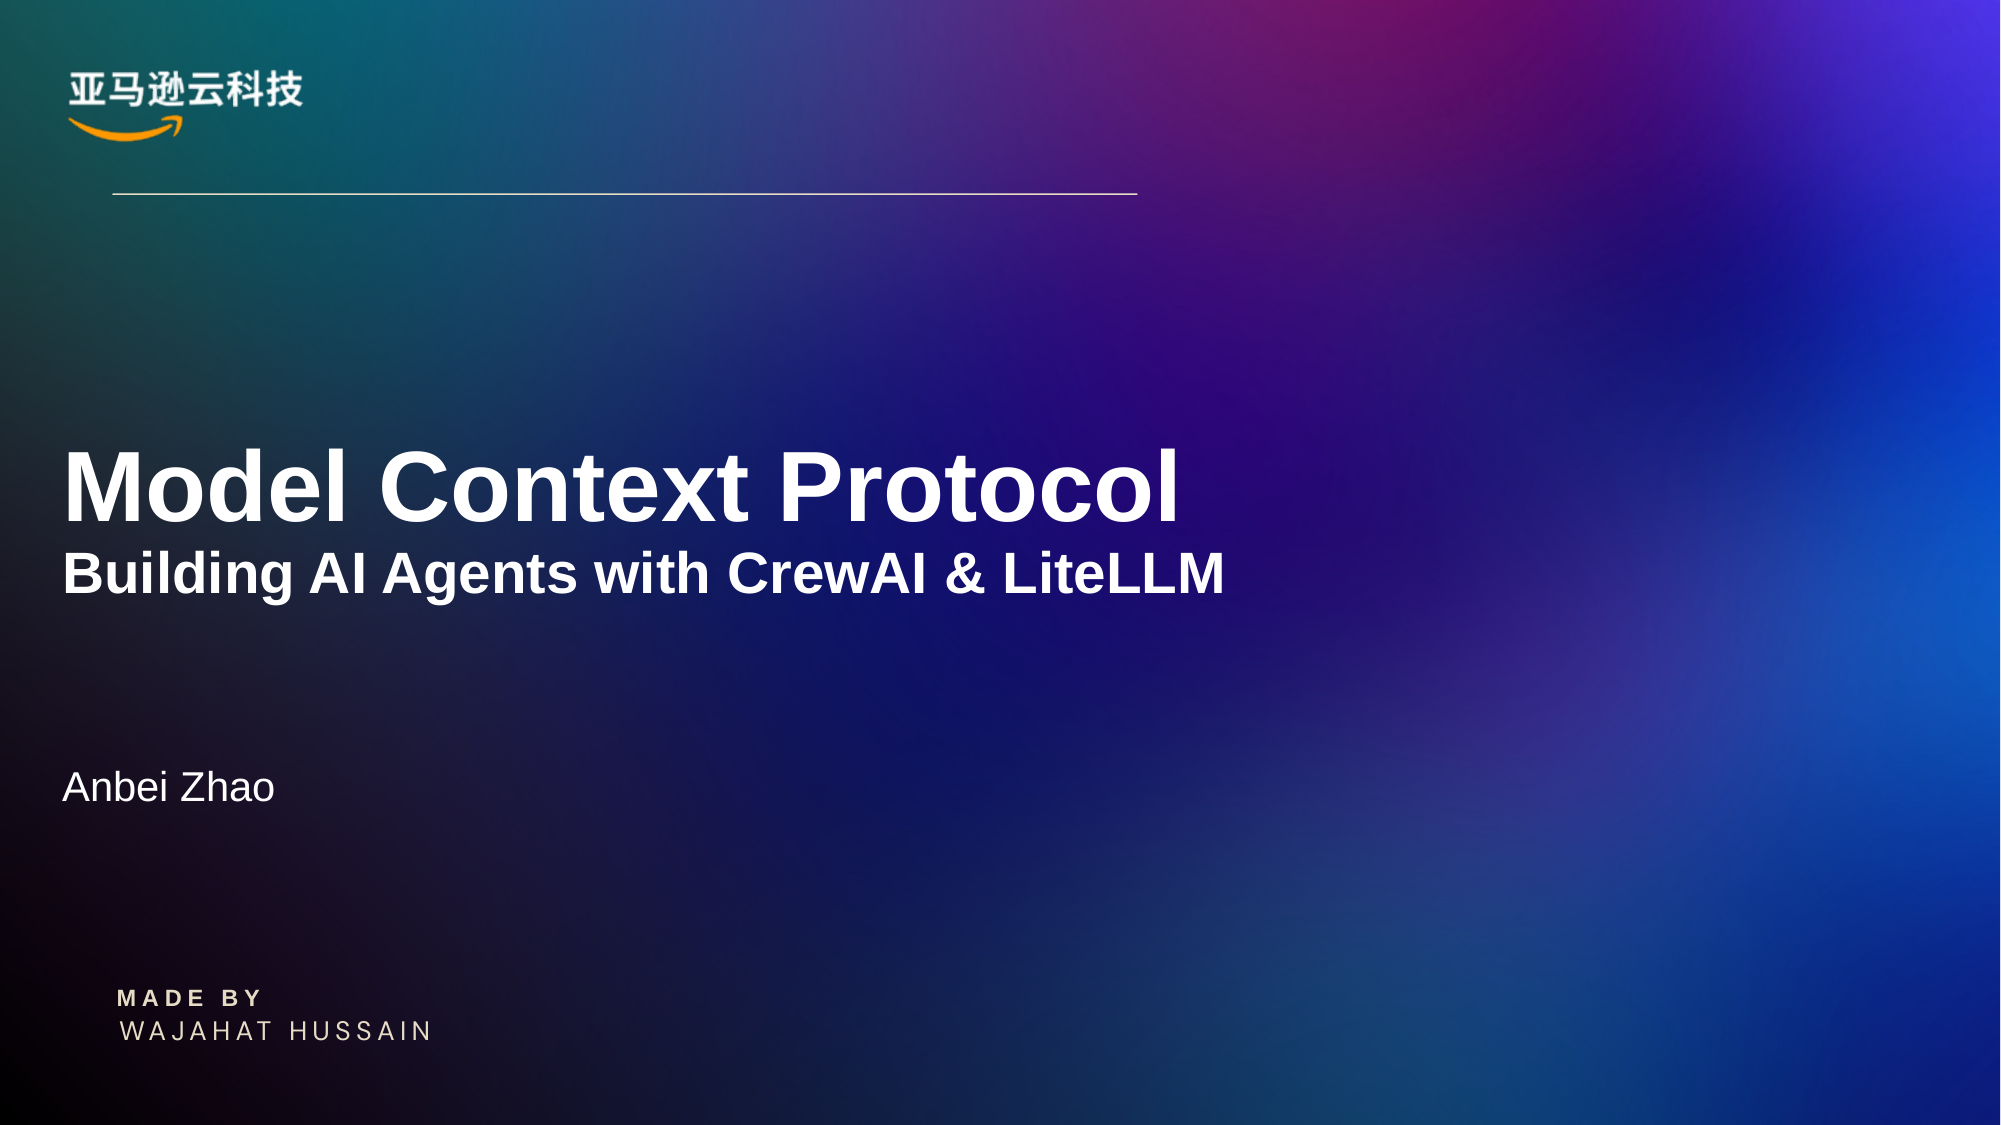

# Model Context Protocol Building AI Agents with CrewAI & LiteLLM
Anbei Zhao

MADE BY
WAJAHAT HUSSAIN